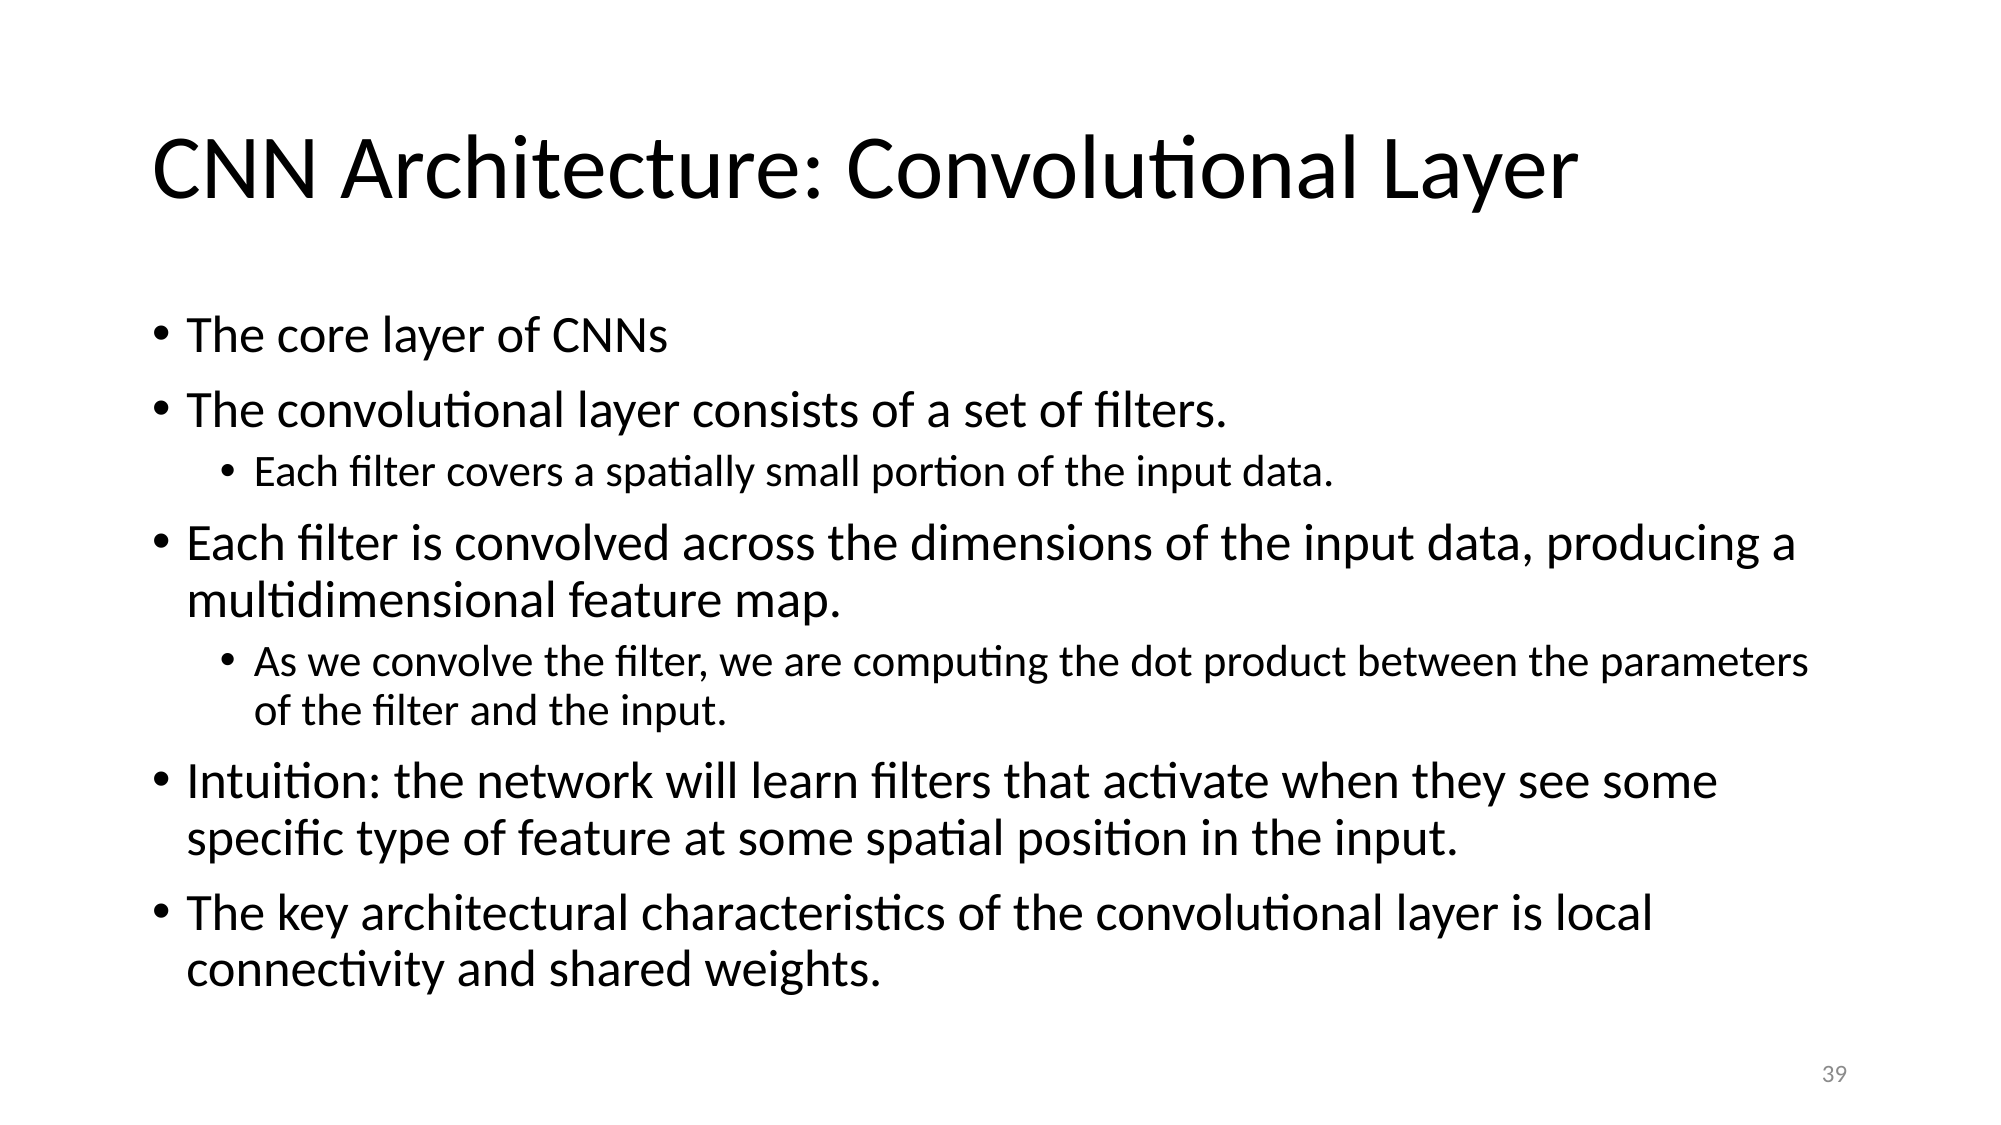

# CNN Architecture: Convolutional Layer
The core layer of CNNs
The convolutional layer consists of a set of filters.
Each filter covers a spatially small portion of the input data.
Each filter is convolved across the dimensions of the input data, producing a multidimensional feature map.
As we convolve the filter, we are computing the dot product between the parameters of the filter and the input.
Intuition: the network will learn filters that activate when they see some specific type of feature at some spatial position in the input.
The key architectural characteristics of the convolutional layer is local connectivity and shared weights.
39